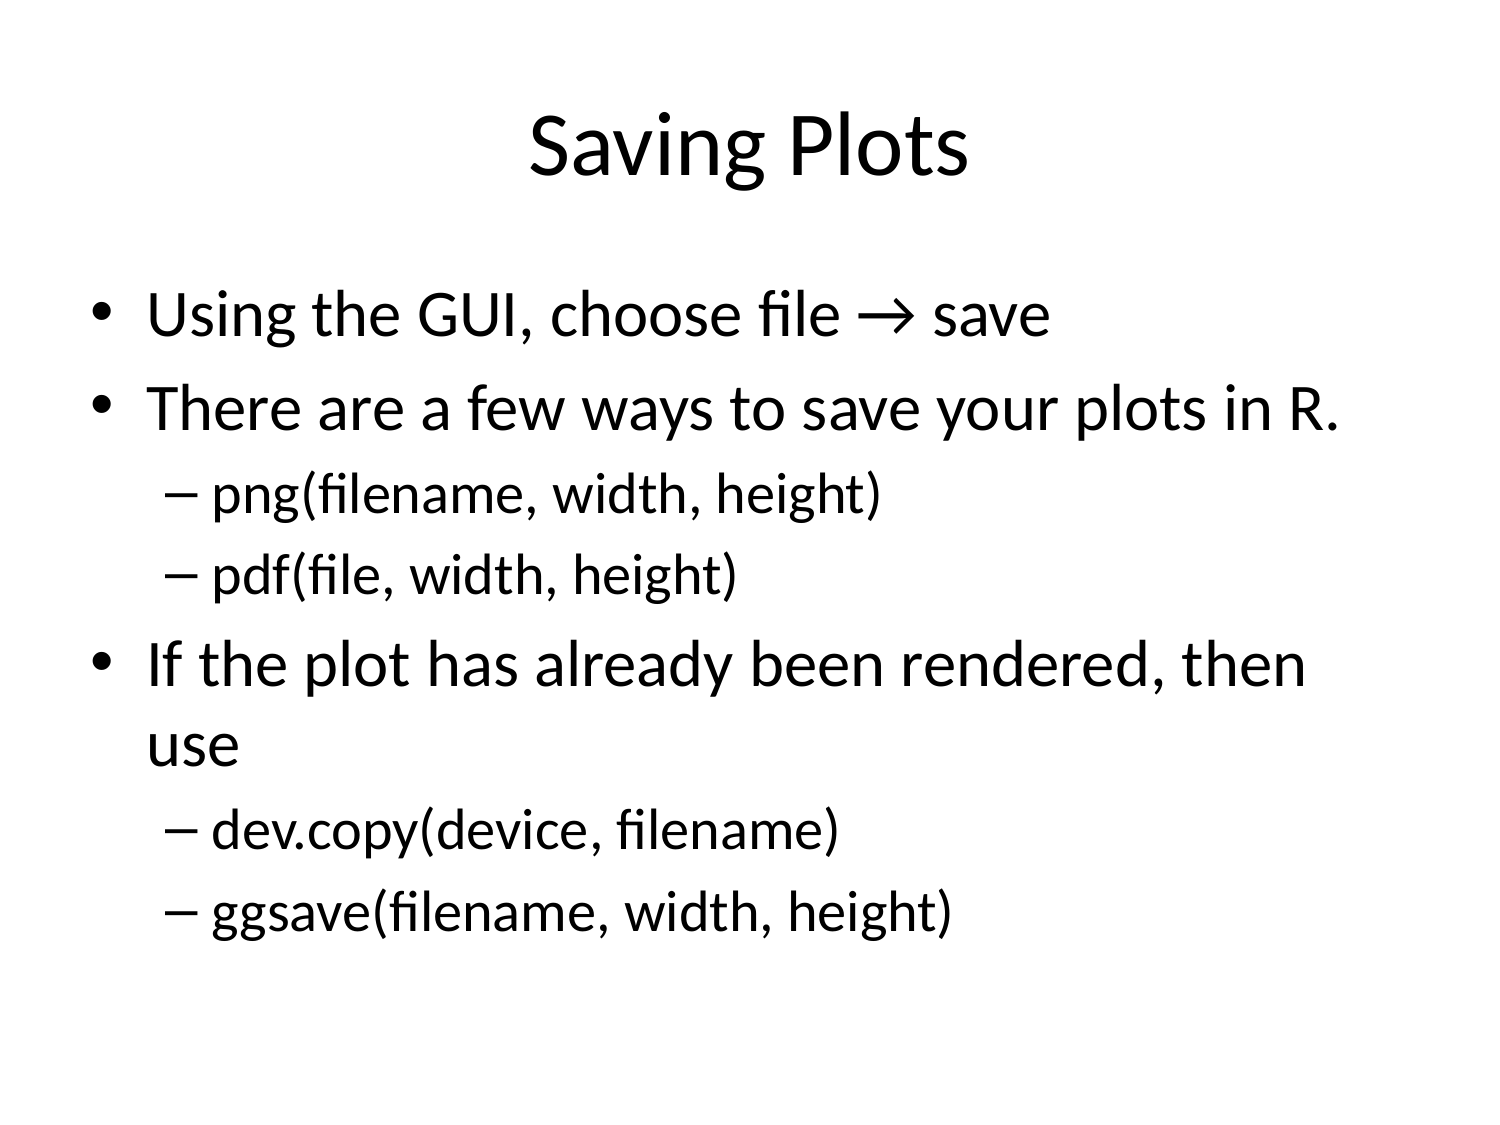

# Saving Plots
Using the GUI, choose file → save
There are a few ways to save your plots in R.
png(filename, width, height)
pdf(file, width, height)
If the plot has already been rendered, then use
dev.copy(device, filename)
ggsave(filename, width, height)